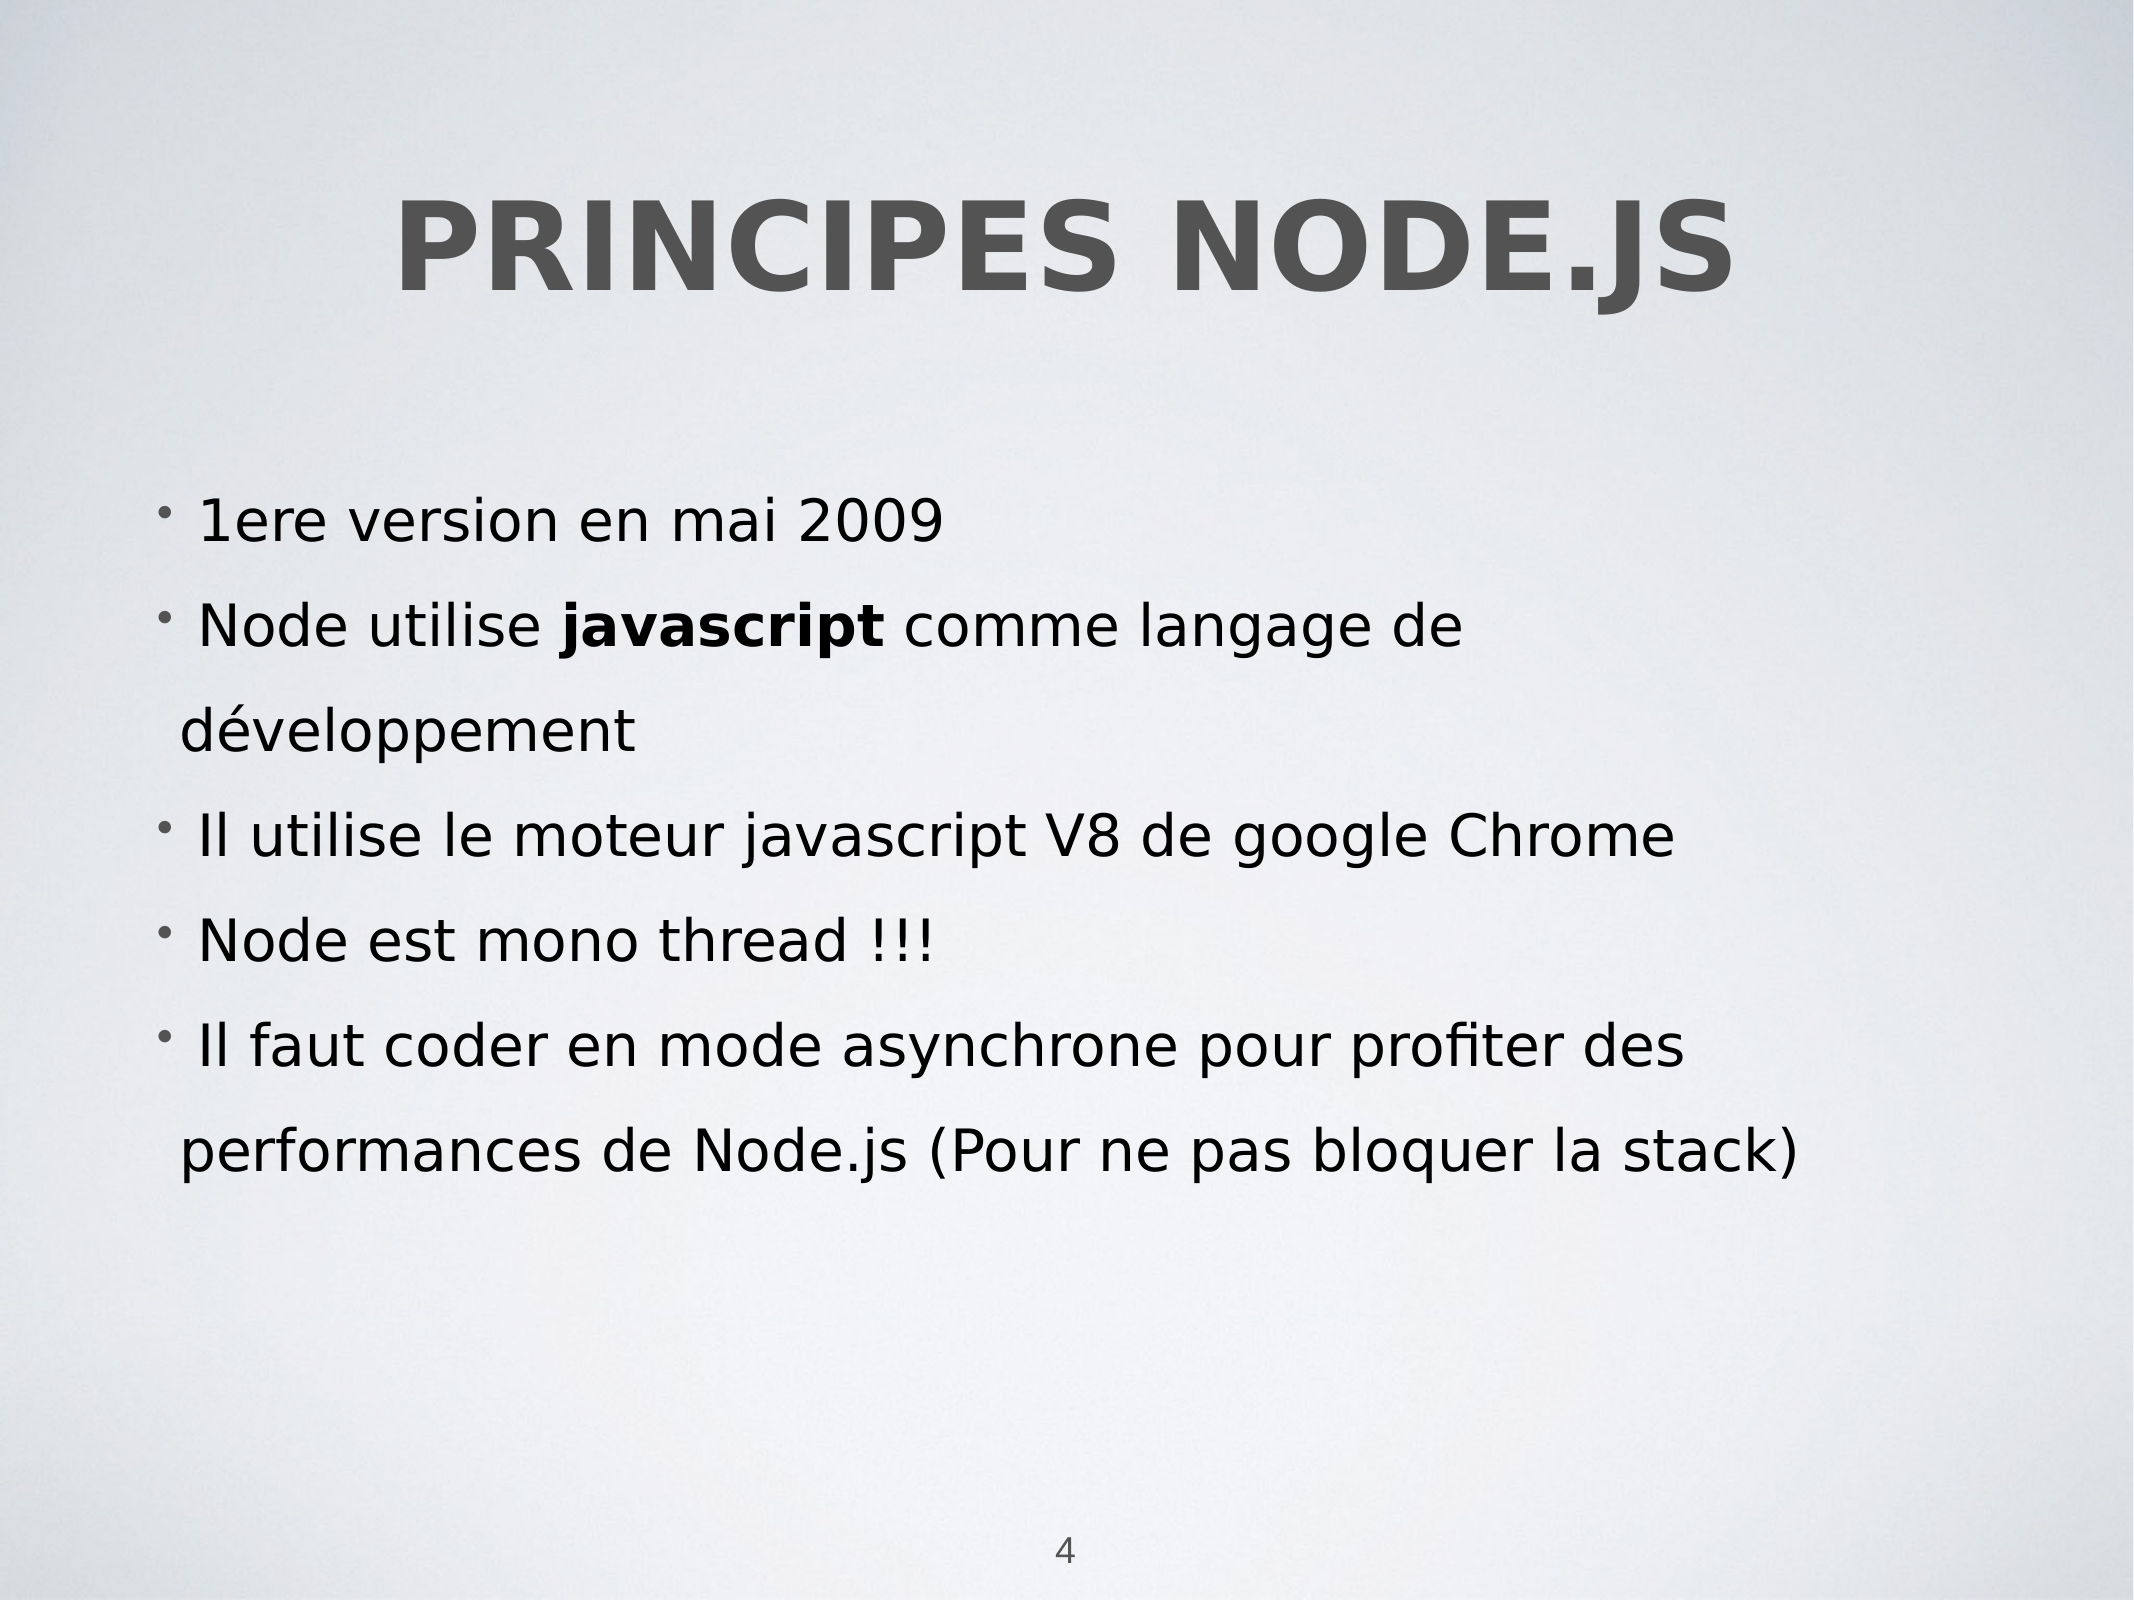

# PRINCIPES Node.JS
 1ere version en mai 2009
 Node utilise javascript comme langage de développement
 Il utilise le moteur javascript V8 de google Chrome
 Node est mono thread !!!
 Il faut coder en mode asynchrone pour profiter des performances de Node.js (Pour ne pas bloquer la stack)
4